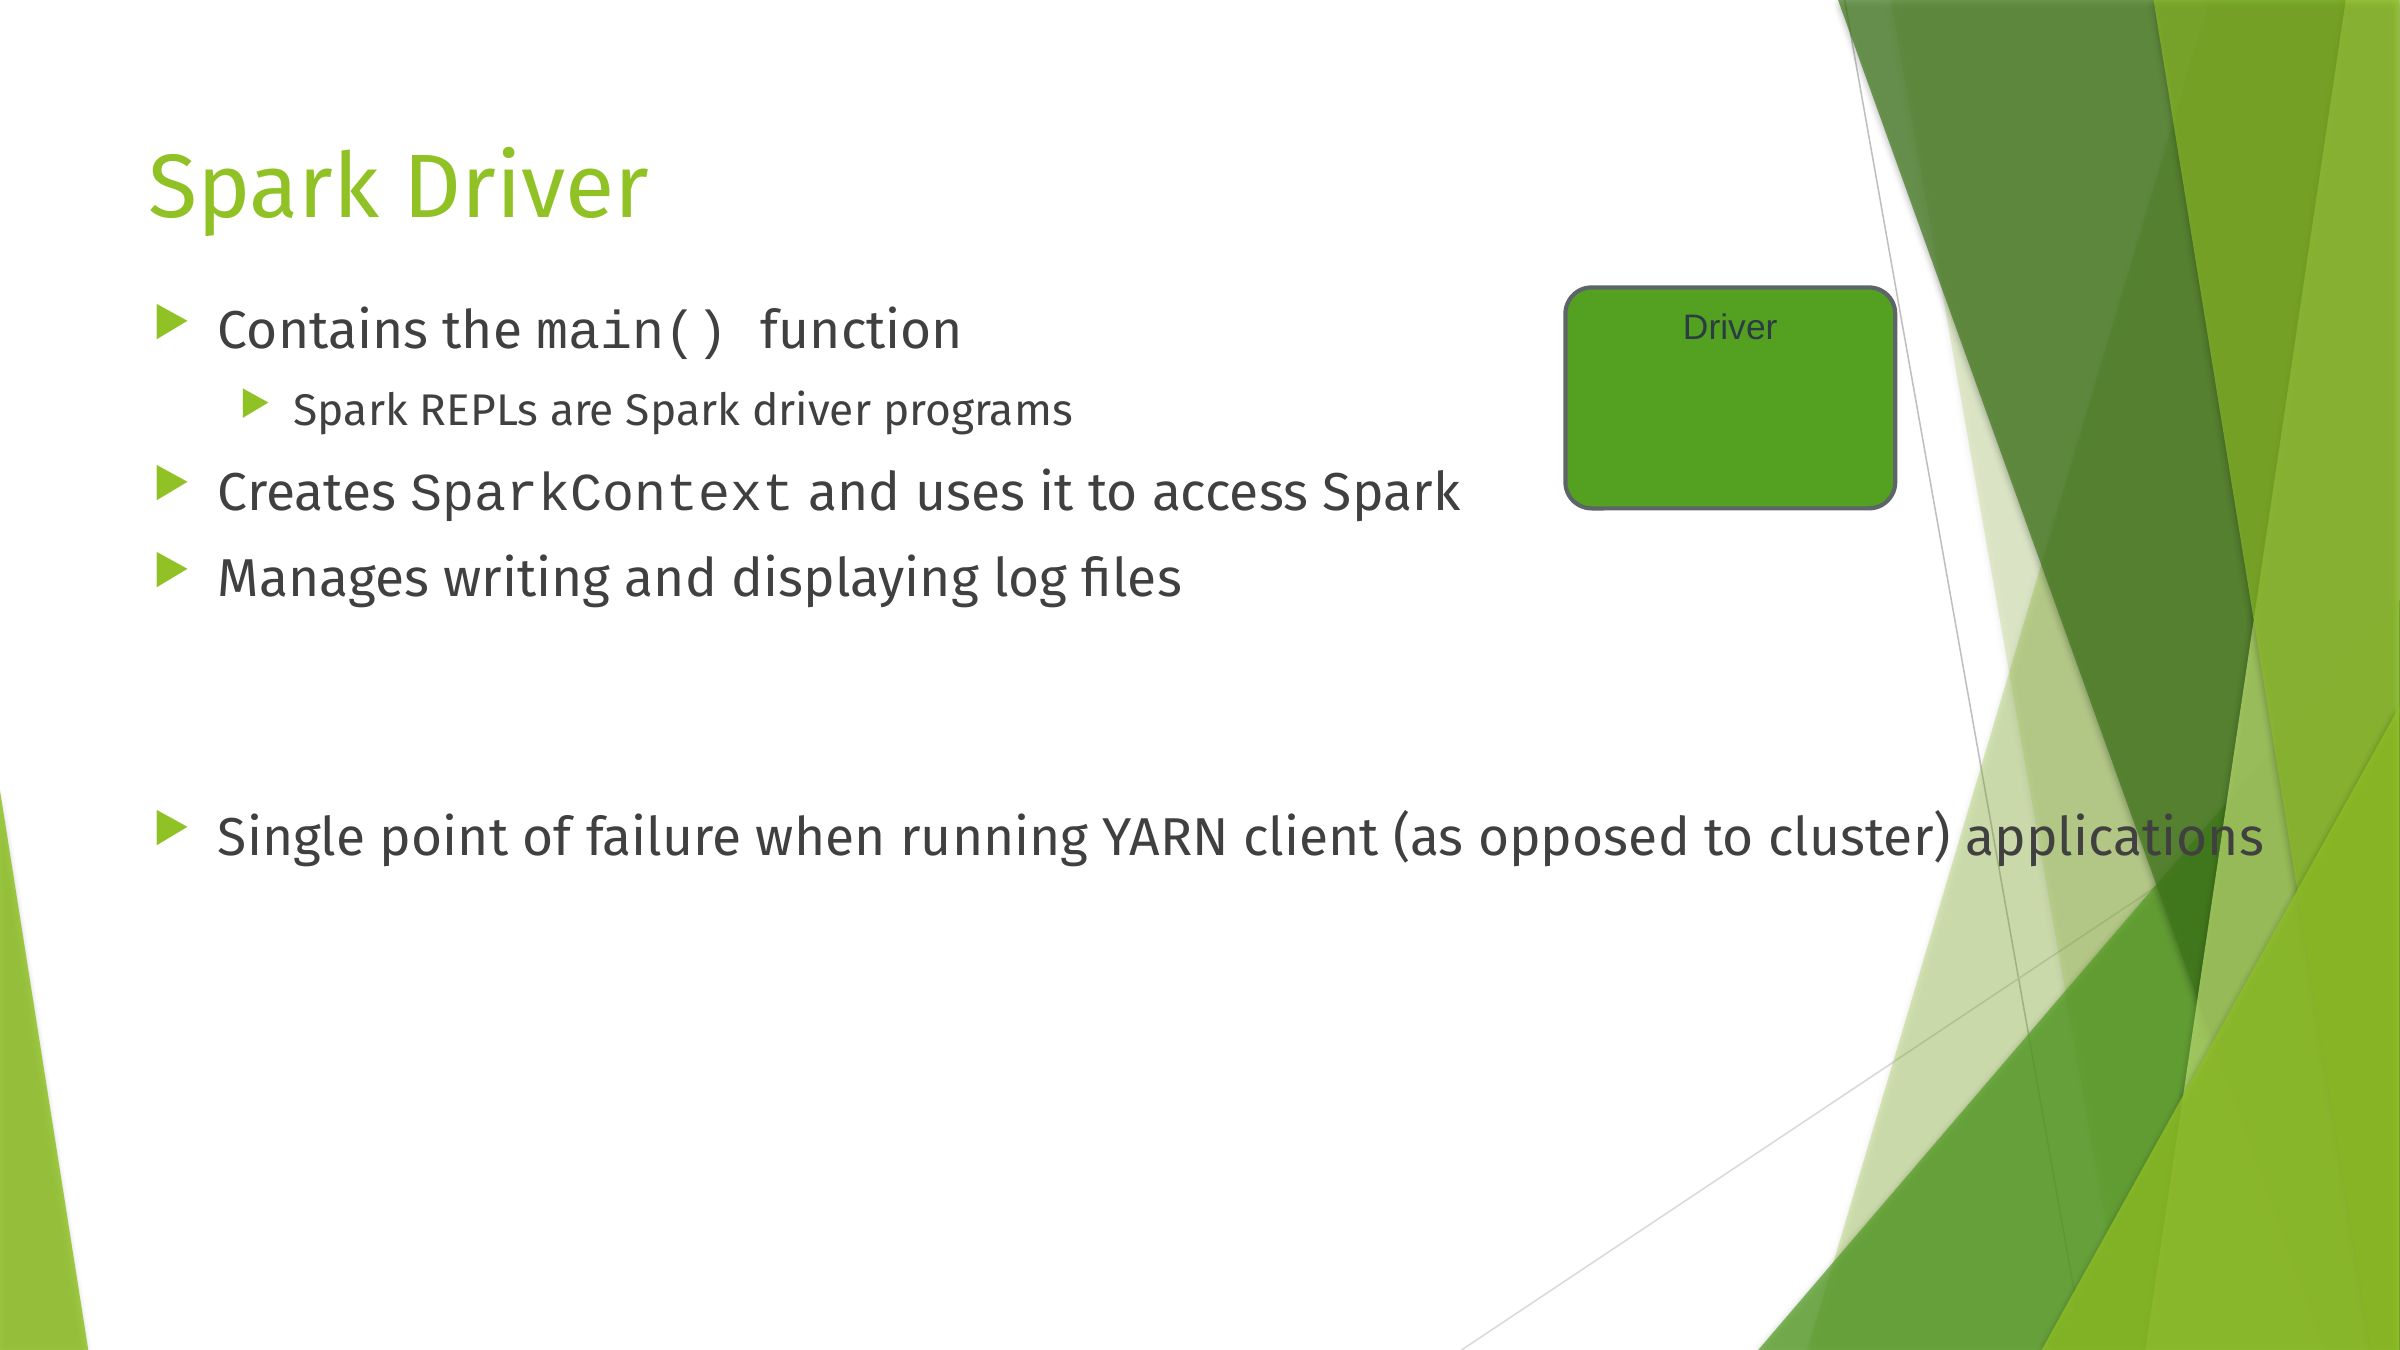

# Spark Driver
Contains the main() function
Spark REPLs are Spark driver programs
Creates SparkContext and uses it to access Spark
Manages writing and displaying log files

Single point of failure when running YARN client (as opposed to cluster) applications
Driver